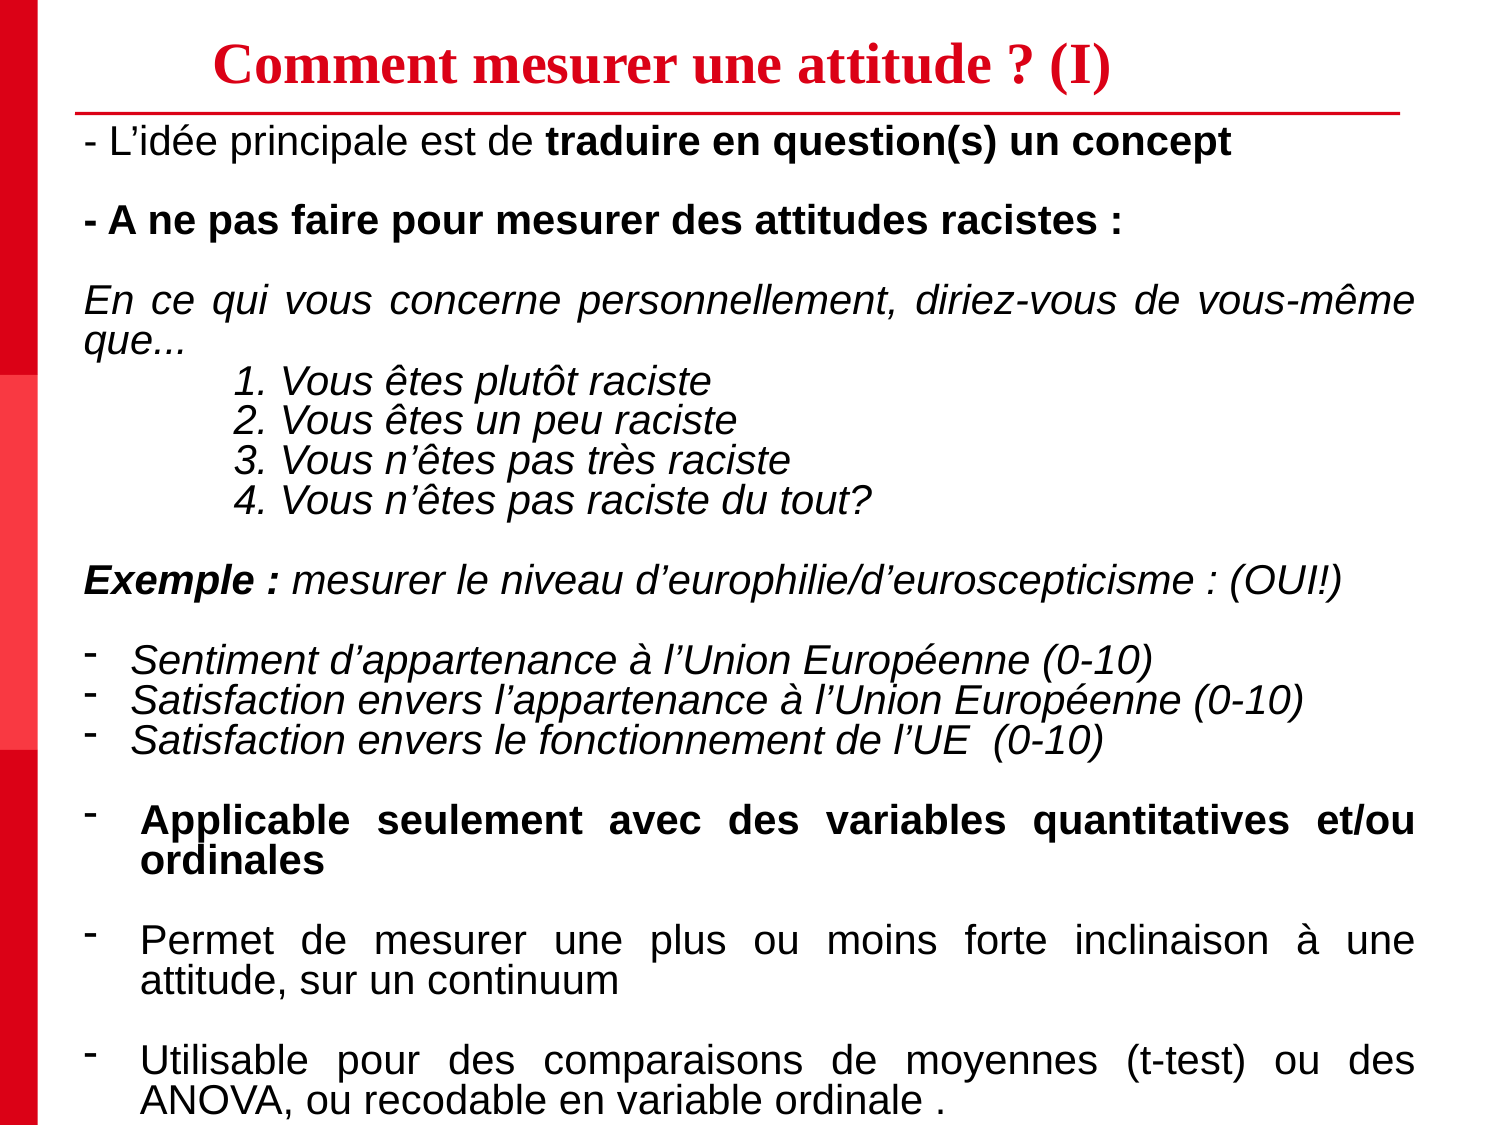

# Comment mesurer une attitude ? (I)
- L’idée principale est de traduire en question(s) un concept

- A ne pas faire pour mesurer des attitudes racistes :

En ce qui vous concerne personnellement, diriez-vous de vous-même que...
	1. Vous êtes plutôt raciste
	2. Vous êtes un peu raciste
	3. Vous n’êtes pas très raciste
	4. Vous n’êtes pas raciste du tout?

Exemple : mesurer le niveau d’europhilie/d’euroscepticisme : (OUI!)

Sentiment d’appartenance à l’Union Européenne (0-10)
Satisfaction envers l’appartenance à l’Union Européenne (0-10)
Satisfaction envers le fonctionnement de l’UE  (0-10)

Applicable seulement avec des variables quantitatives et/ou ordinales

Permet de mesurer une plus ou moins forte inclinaison à une attitude, sur un continuum

Utilisable pour des comparaisons de moyennes (t-test) ou des ANOVA, ou recodable en variable ordinale .